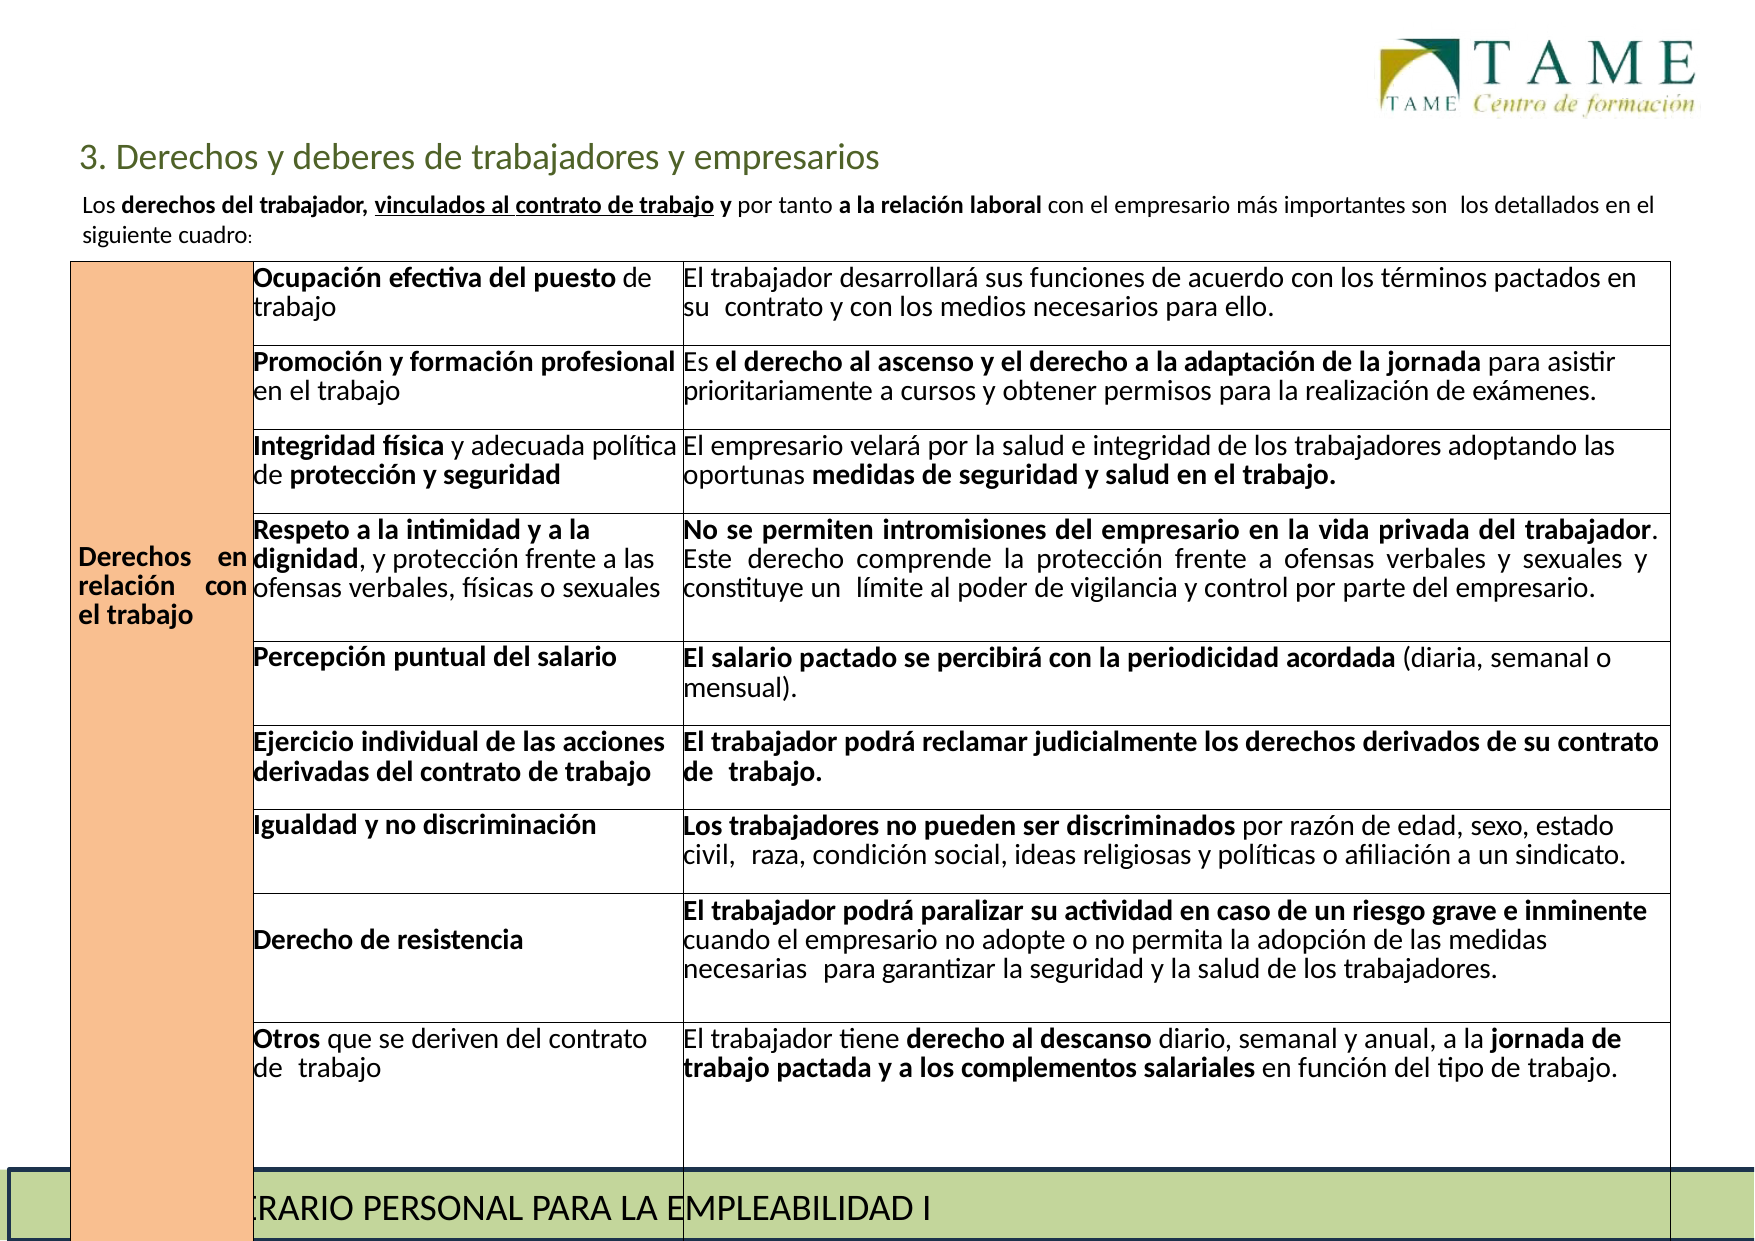

# 3. Derechos y deberes de trabajadores y empresarios
Los derechos del trabajador, vinculados al contrato de trabajo y por tanto a la relación laboral con el empresario más importantes son los detallados en el siguiente cuadro:
| Derechos en relación con el trabajo | Ocupación efectiva del puesto de trabajo | El trabajador desarrollará sus funciones de acuerdo con los términos pactados en su contrato y con los medios necesarios para ello. |
| --- | --- | --- |
|  | Promoción y formación profesional en el trabajo | Es el derecho al ascenso y el derecho a la adaptación de la jornada para asistir prioritariamente a cursos y obtener permisos para la realización de exámenes. |
|  | Integridad física y adecuada política de protección y seguridad | El empresario velará por la salud e integridad de los trabajadores adoptando las oportunas medidas de seguridad y salud en el trabajo. |
|  | Respeto a la intimidad y a la dignidad, y protección frente a las ofensas verbales, físicas o sexuales | No se permiten intromisiones del empresario en la vida privada del trabajador. Este derecho comprende la protección frente a ofensas verbales y sexuales y constituye un límite al poder de vigilancia y control por parte del empresario. |
|  | Percepción puntual del salario | El salario pactado se percibirá con la periodicidad acordada (diaria, semanal o mensual). |
|  | Ejercicio individual de las acciones derivadas del contrato de trabajo | El trabajador podrá reclamar judicialmente los derechos derivados de su contrato de trabajo. |
|  | Igualdad y no discriminación | Los trabajadores no pueden ser discriminados por razón de edad, sexo, estado civil, raza, condición social, ideas religiosas y políticas o afiliación a un sindicato. |
|  | Derecho de resistencia | El trabajador podrá paralizar su actividad en caso de un riesgo grave e inminente cuando el empresario no adopte o no permita la adopción de las medidas necesarias para garantizar la seguridad y la salud de los trabajadores. |
|  | Otros que se deriven del contrato de trabajo | El trabajador tiene derecho al descanso diario, semanal y anual, a la jornada de trabajo pactada y a los complementos salariales en función del tipo de trabajo. |